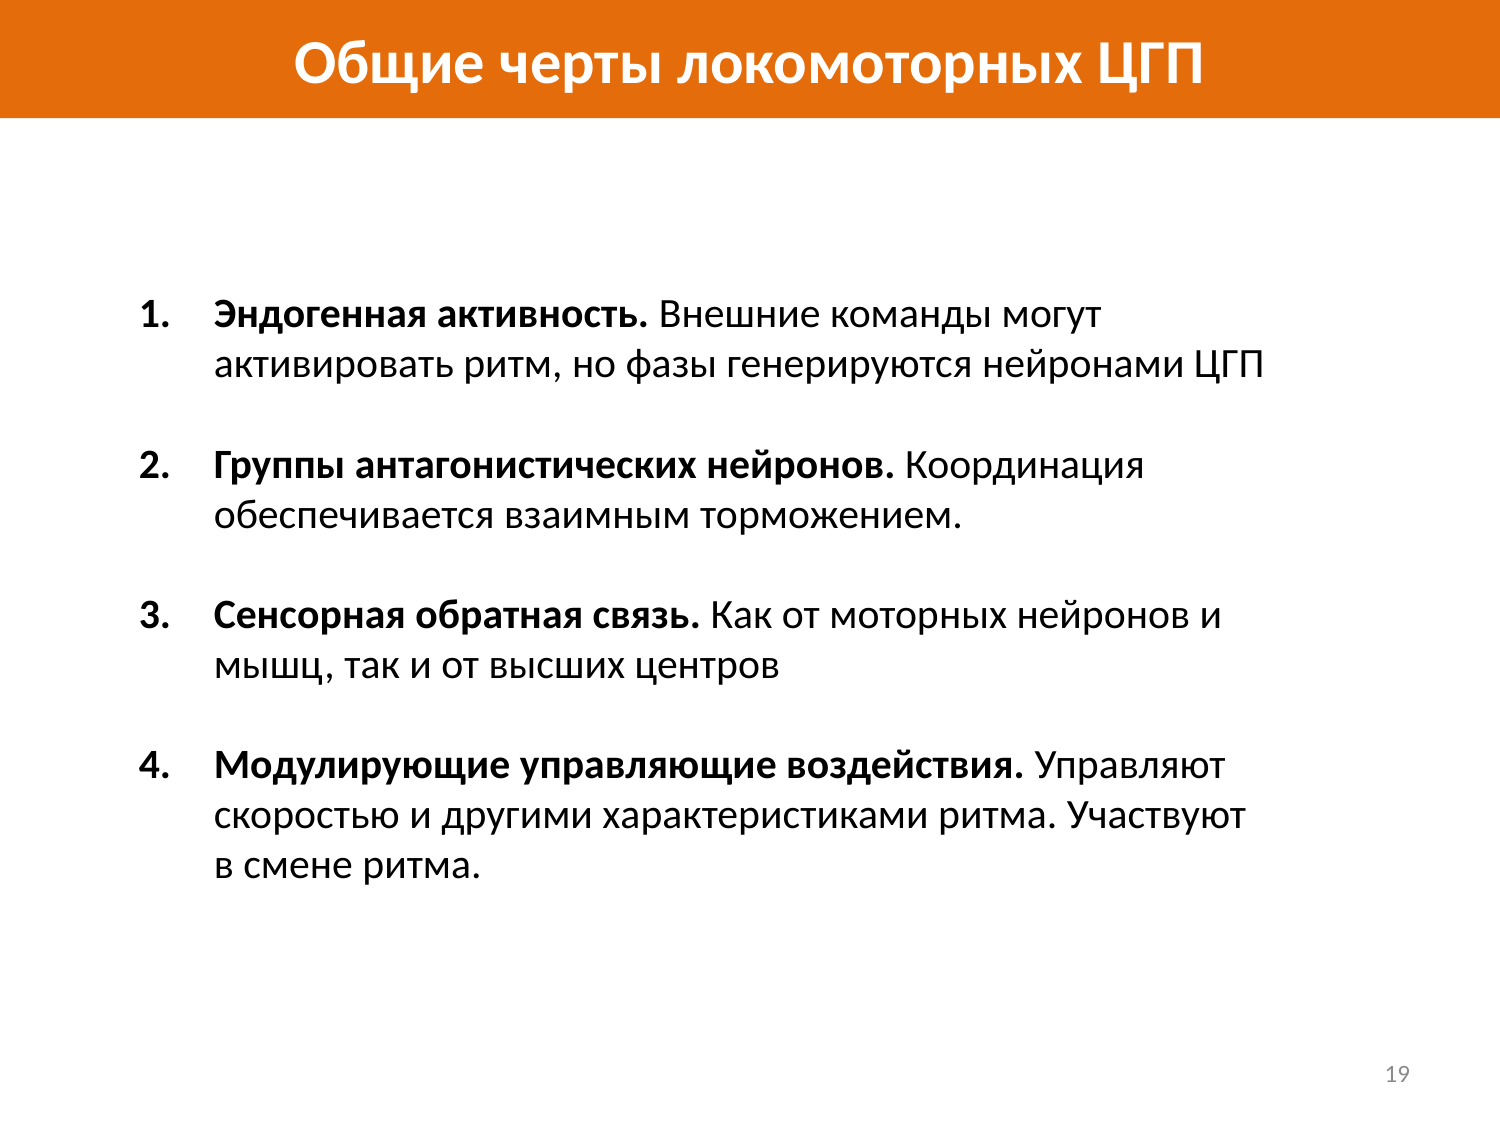

# Общие черты локомоторных ЦГП
Эндогенная активность. Внешние команды могут активировать ритм, но фазы генерируются нейронами ЦГП

Группы антагонистических нейронов. Координация обеспечивается взаимным торможением.

Сенсорная обратная связь. Как от моторных нейронов и мышц, так и от высших центров

Модулирующие управляющие воздействия. Управляют скоростью и другими характеристиками ритма. Участвуют в смене ритма.
19